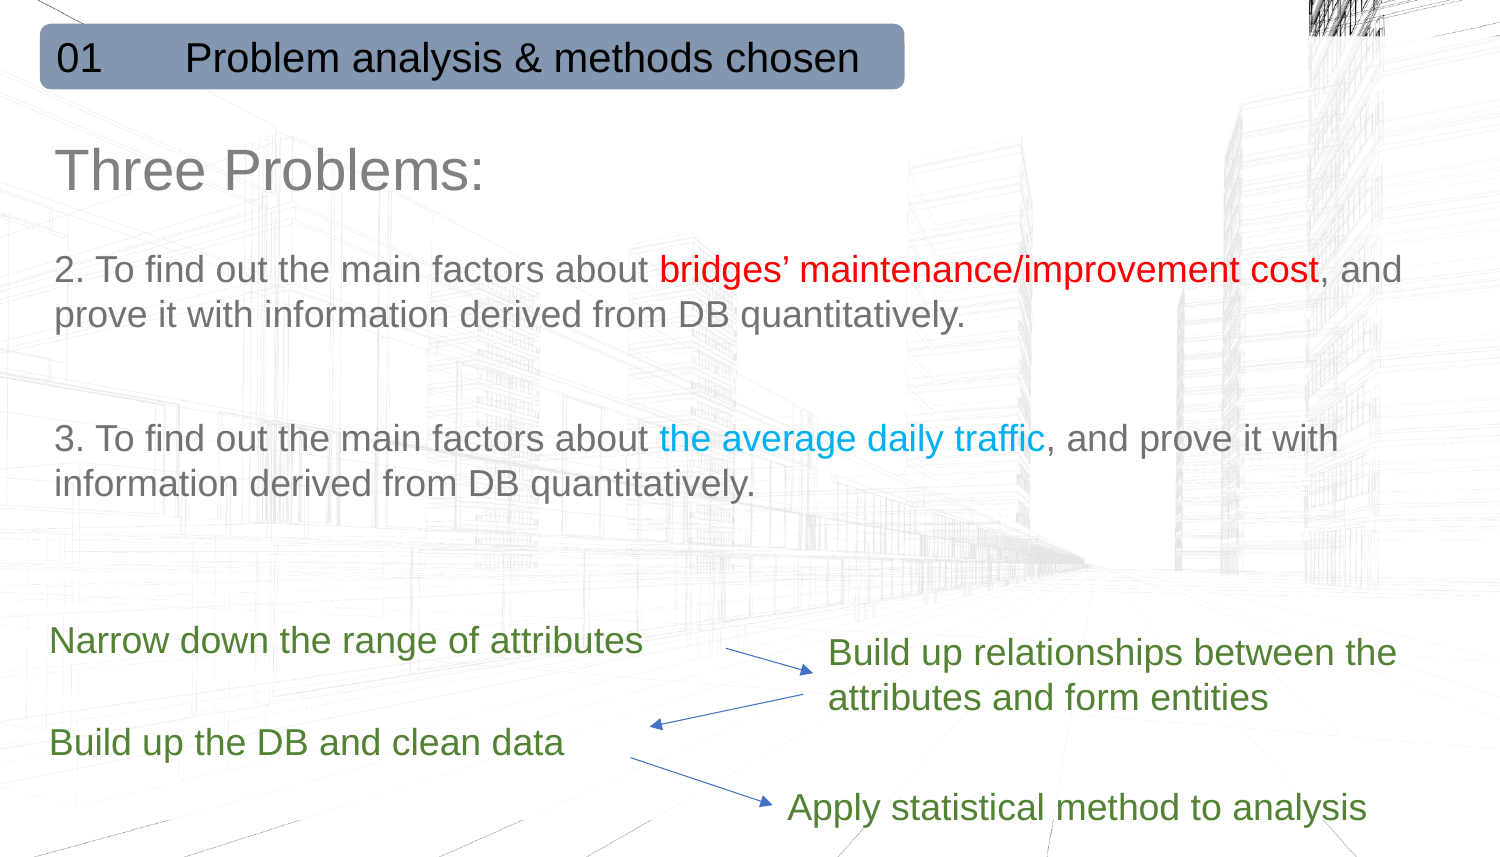

01
Problem analysis & methods chosen
Three Problems:
2. To find out the main factors about bridges’ maintenance/improvement cost, and prove it with information derived from DB quantitatively.
3. To find out the main factors about the average daily traffic, and prove it with information derived from DB quantitatively.
Narrow down the range of attributes
Build up relationships between the attributes and form entities
Build up the DB and clean data
Apply statistical method to analysis